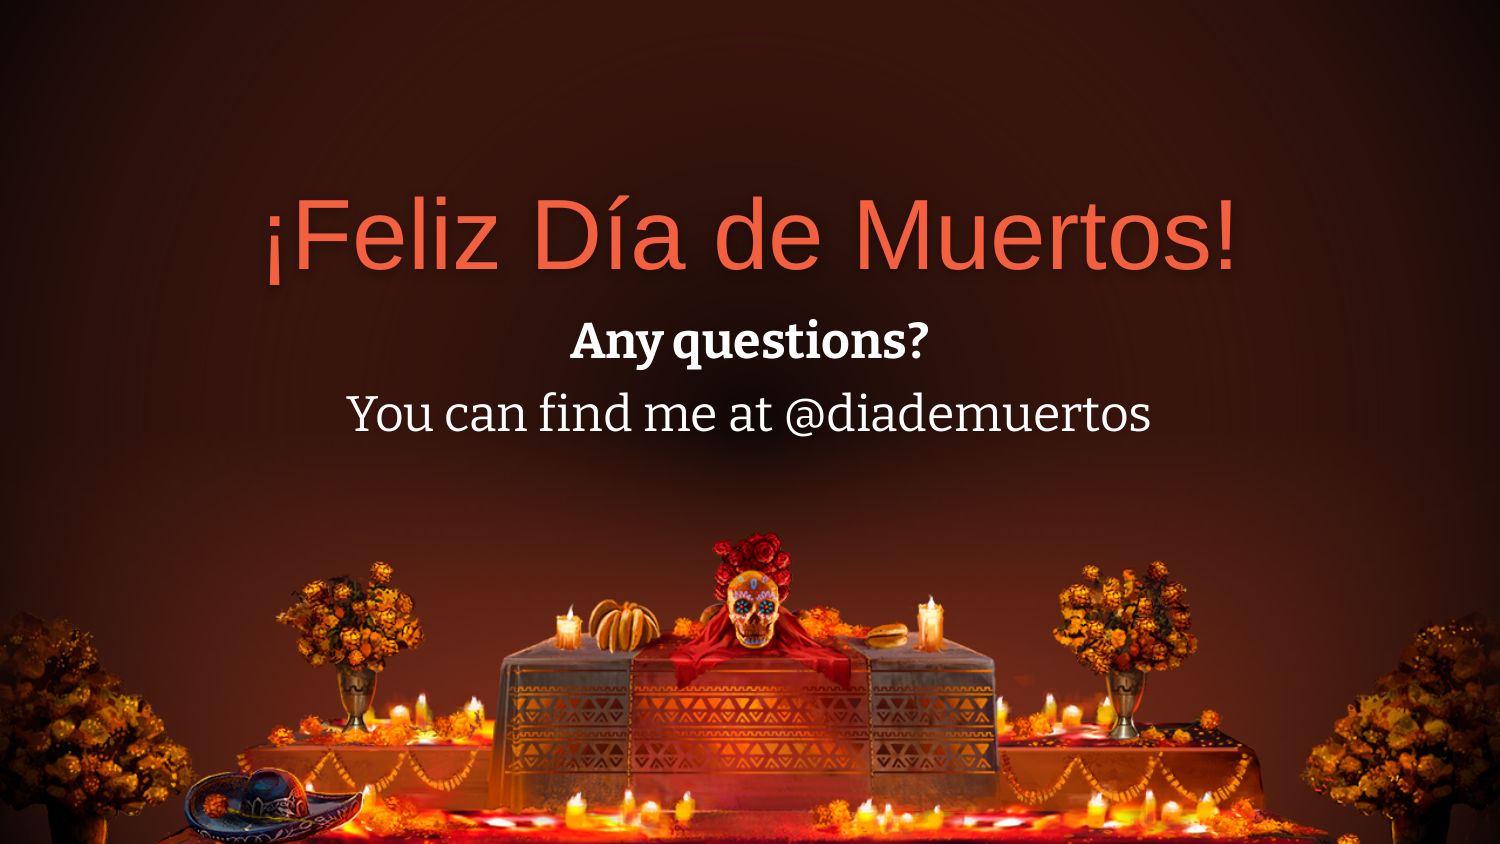

¡Feliz Día de Muertos!
Any questions?
You can find me at @diademuertos